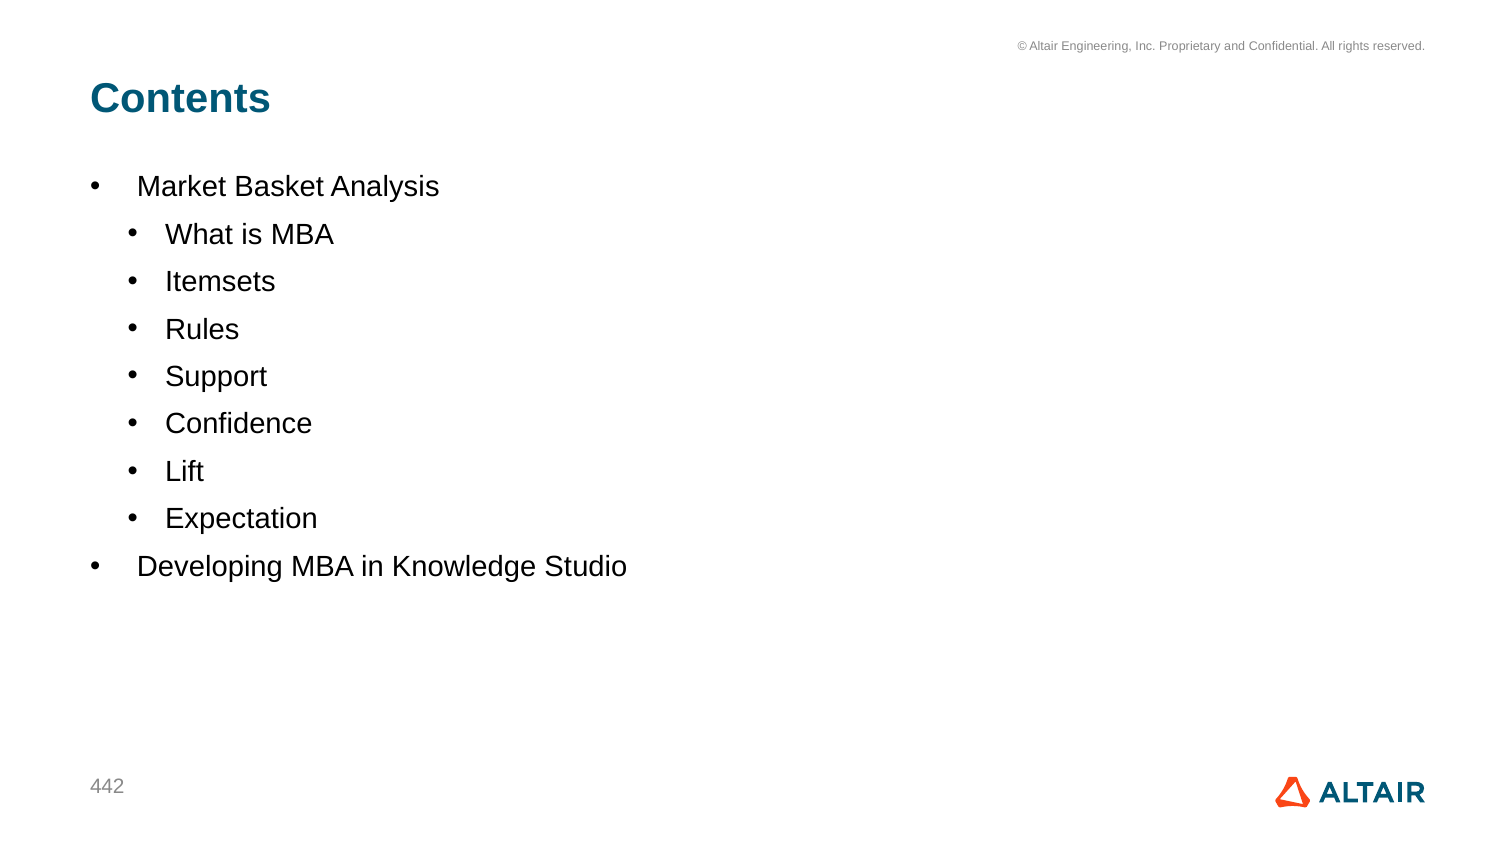

# Contents
Market Basket Analysis
What is MBA
Itemsets
Rules
Support
Confidence
Lift
Expectation
Developing MBA in Knowledge Studio

442